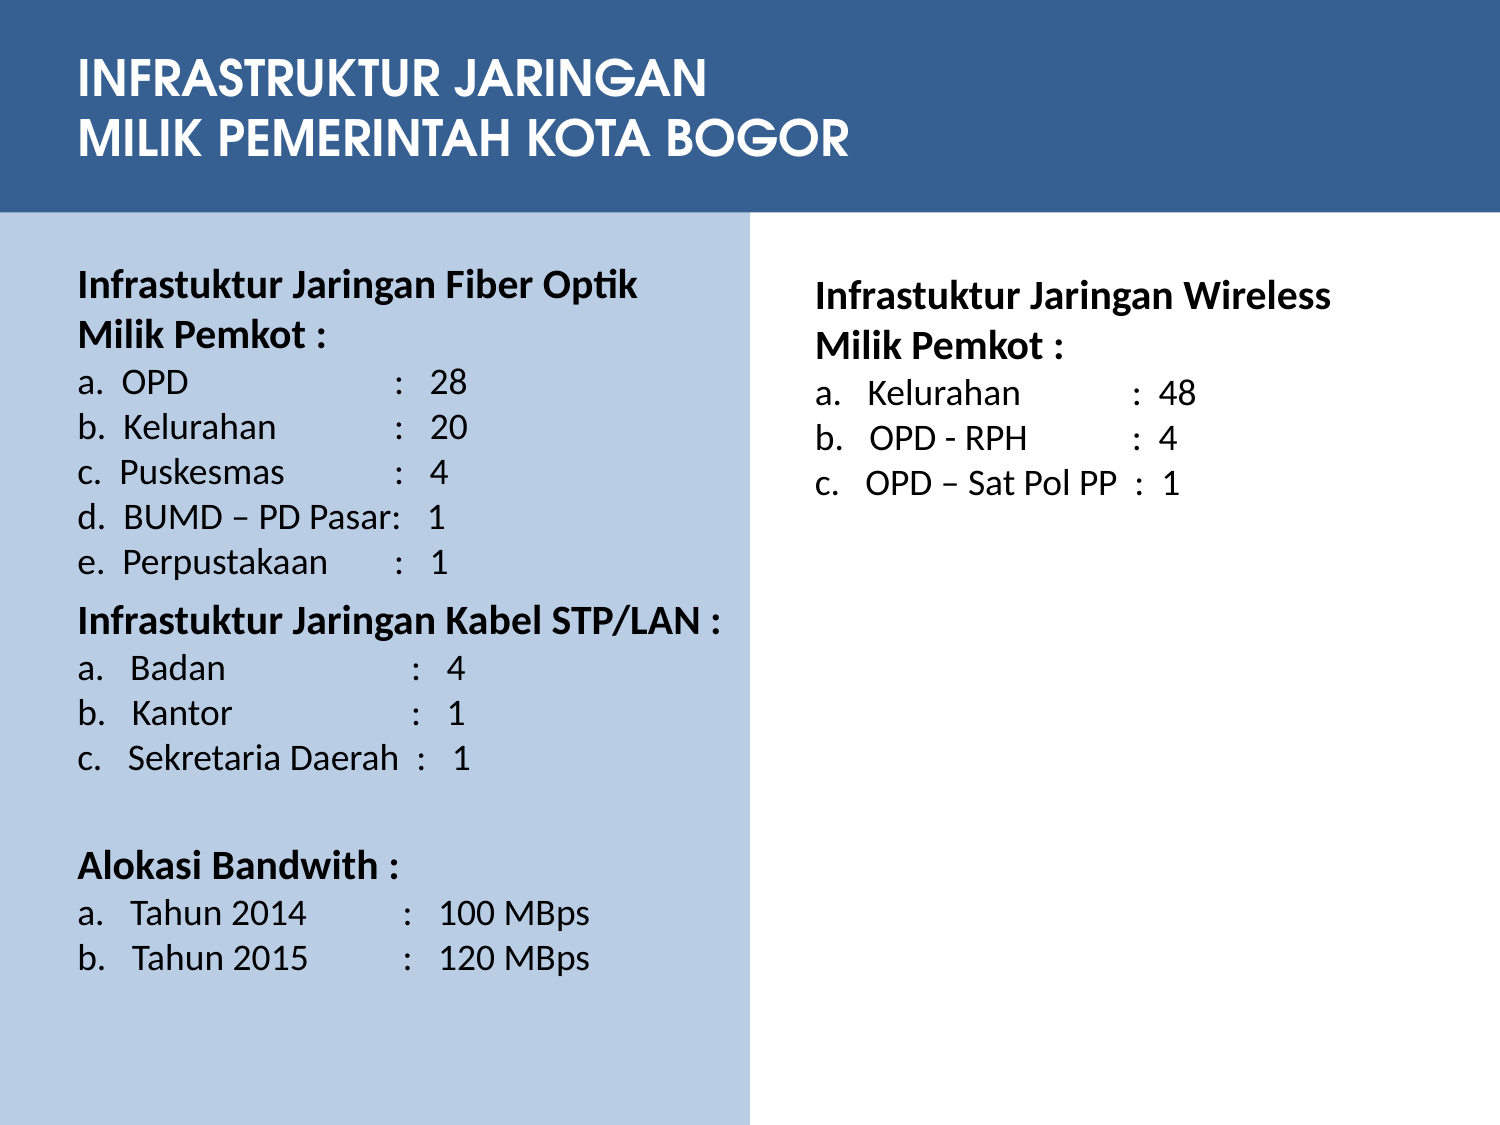

INFRASTRUKTUR JARINGAN
MILIK PEMERINTAH KOTA BOGOR
Infrastuktur Jaringan Fiber Optik Milik Pemkot :
a.  OPD		  :   28
b.  Kelurahan	  :   20
c.  Puskesmas	  :   4
d.  BUMD – PD Pasar:   1
e.  Perpustakaan	  :   1
Infrastuktur Jaringan Wireless Milik Pemkot :
a.   Kelurahan	  :  48
b.   OPD - RPH	  :  4
c.   OPD – Sat Pol PP  :  1
Infrastuktur Jaringan Kabel STP/LAN :
a.   Badan		    :   4
b.   Kantor	    :   1
c.   Sekretaria Daerah  :   1
Alokasi Bandwith :
a.   Tahun 2014	   :   100 MBps
b.   Tahun 2015	   :   120 MBps